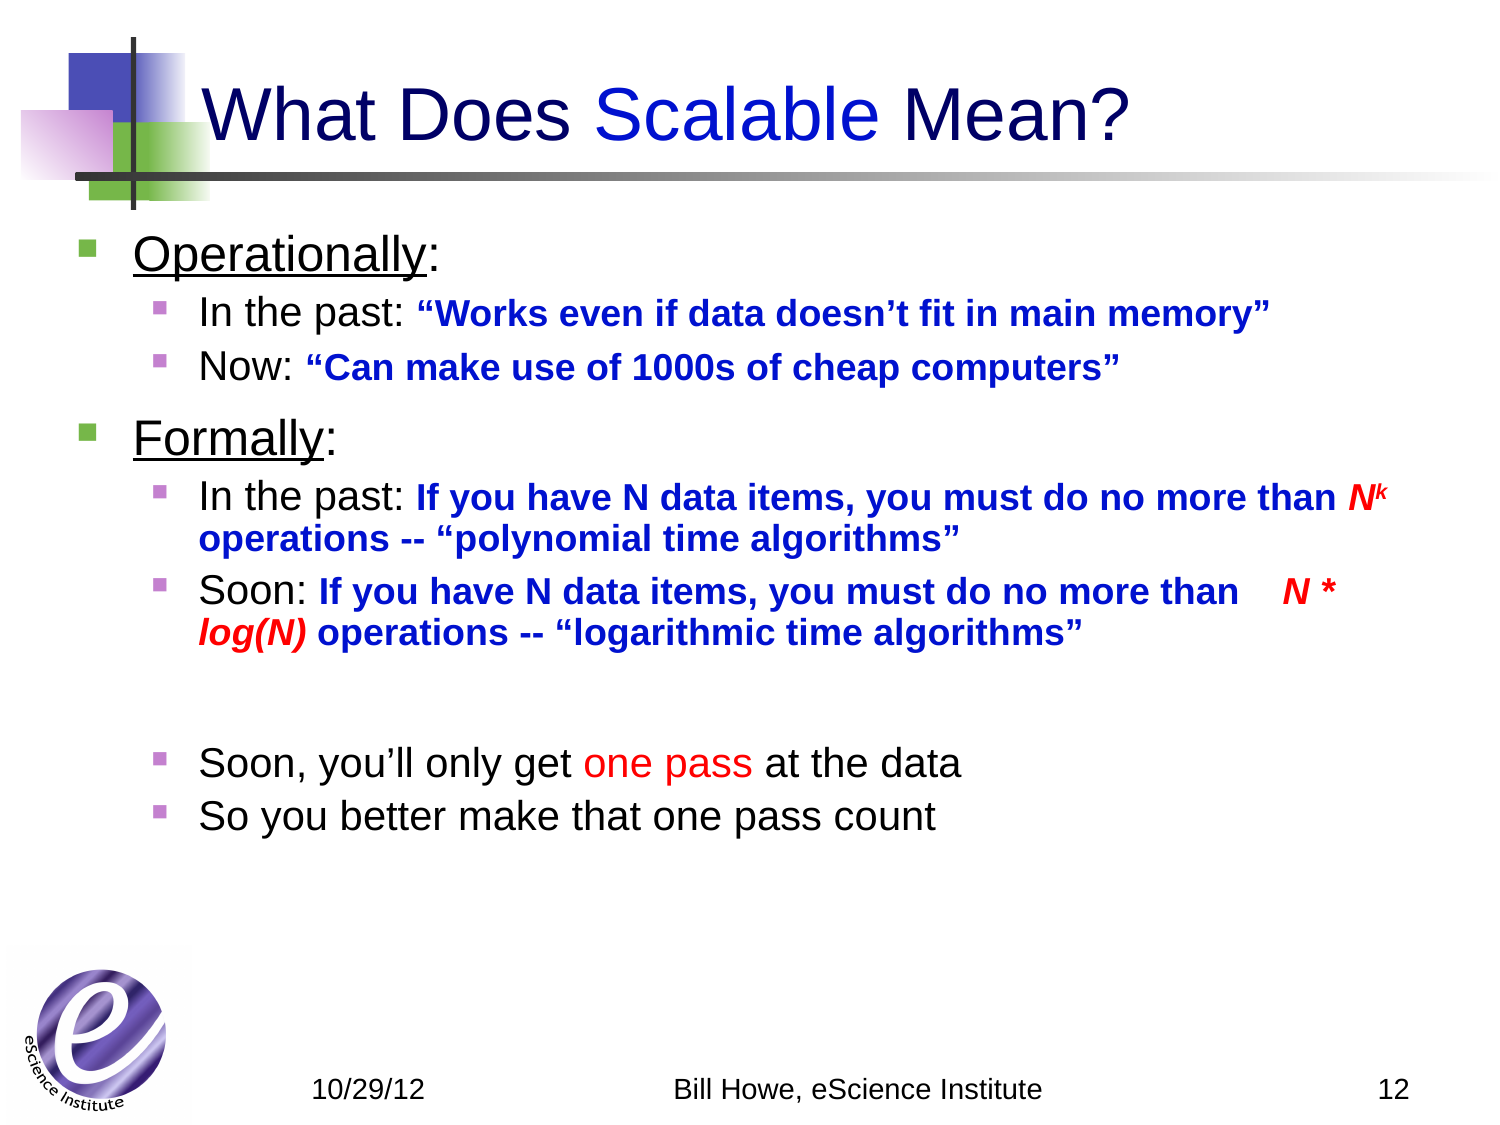

# What Does Scalable Mean?
Operationally:
In the past: “Works even if data doesn’t fit in main memory”
Now: “Can make use of 1000s of cheap computers”

Formally:
In the past: If you have N data items, you must do no more than Nk operations -- “polynomial time algorithms”
Soon: If you have N data items, you must do no more than    N * log(N) operations -- “logarithmic time algorithms”

Soon, you’ll only get one pass at the data
So you better make that one pass count
Bill Howe, eScience Institute
12
10/29/12